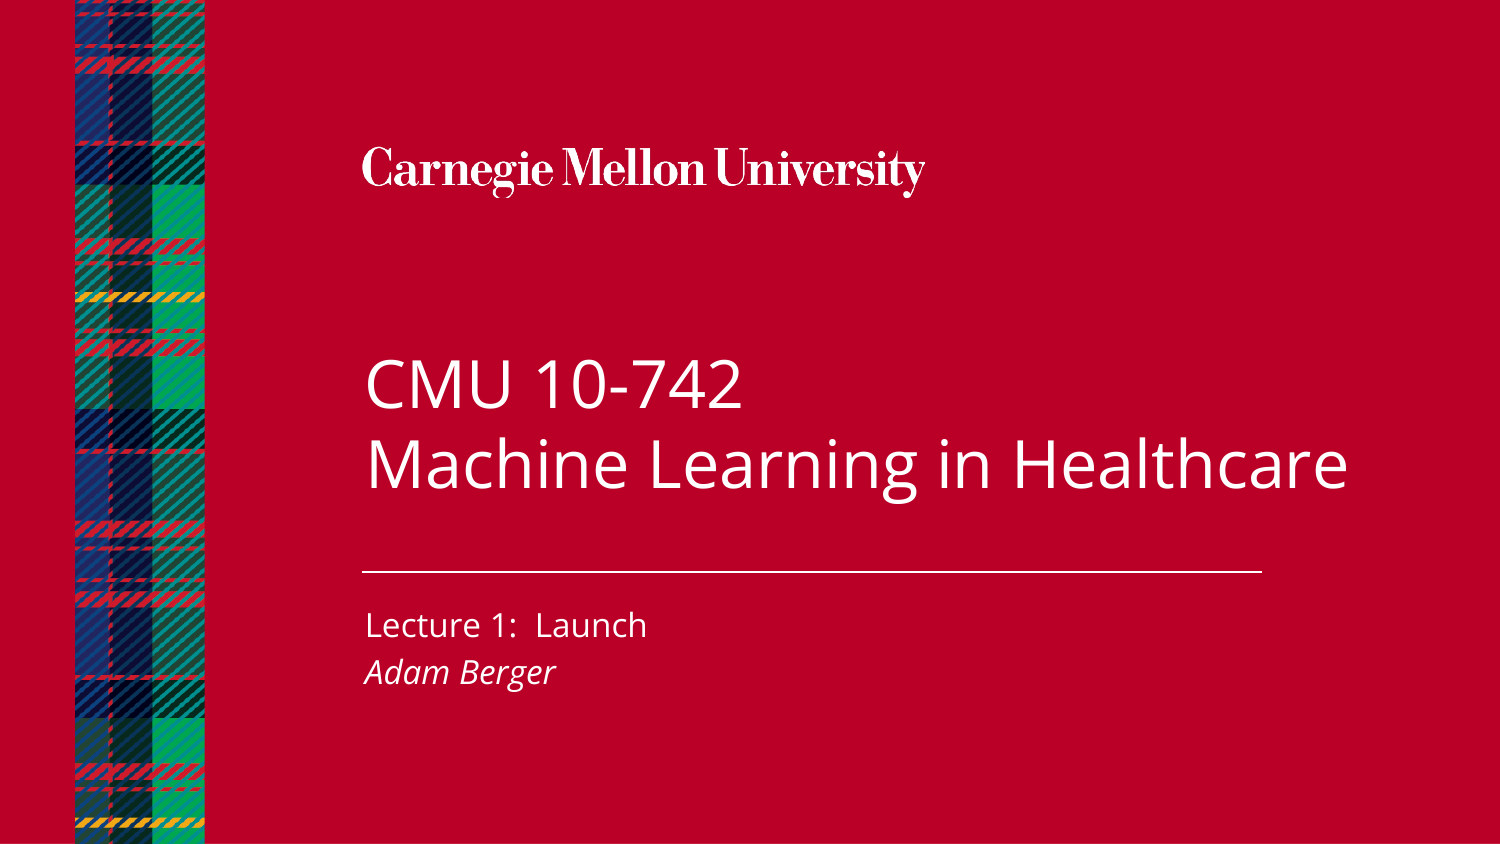

CMU 10-742
Machine Learning in Healthcare
Lecture 1:  Launch
Adam Berger